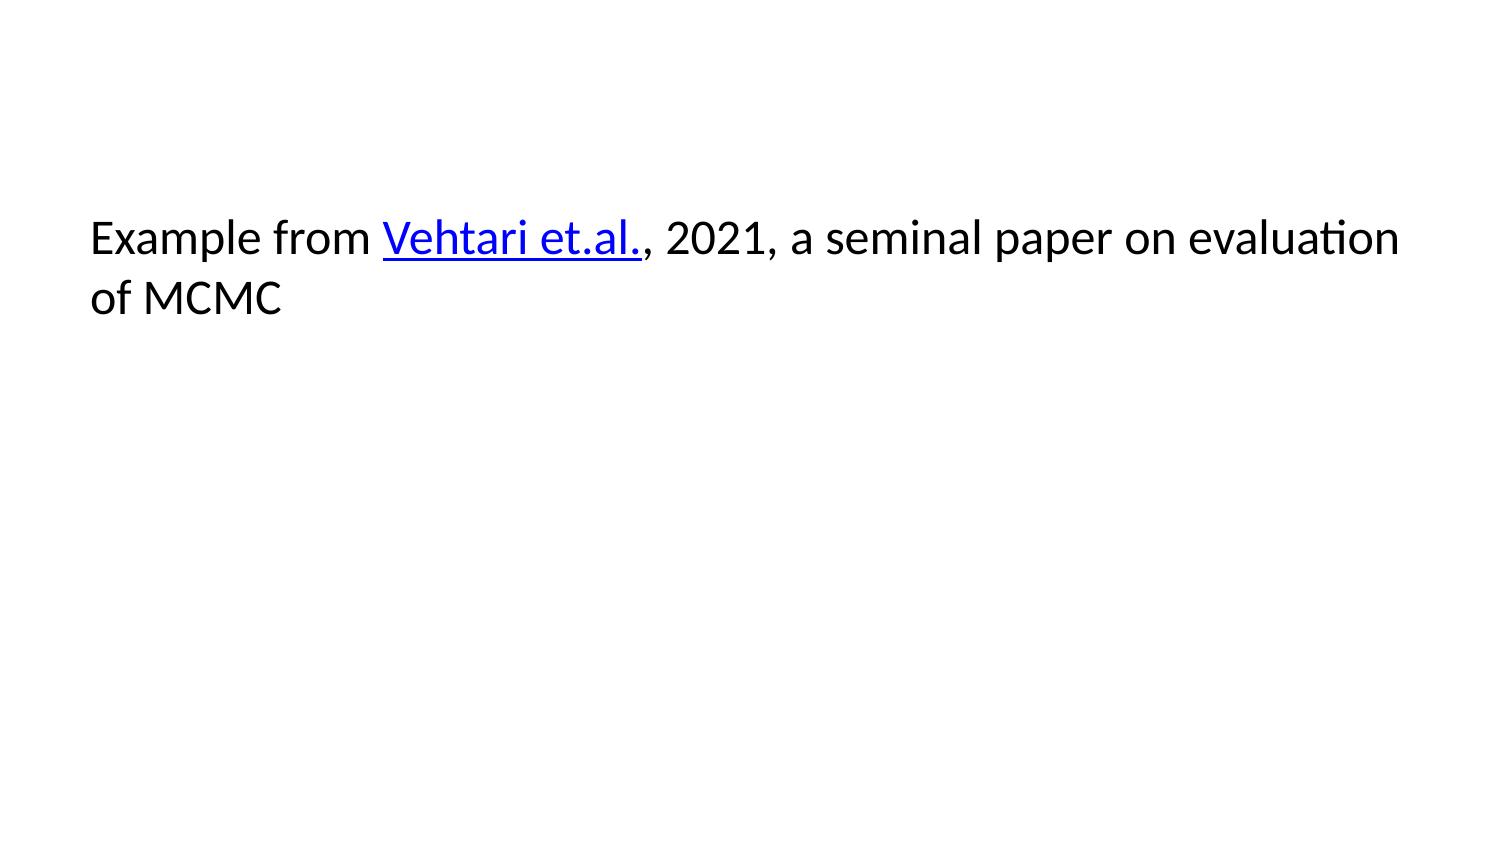

Example from Vehtari et.al., 2021, a seminal paper on evaluation of MCMC